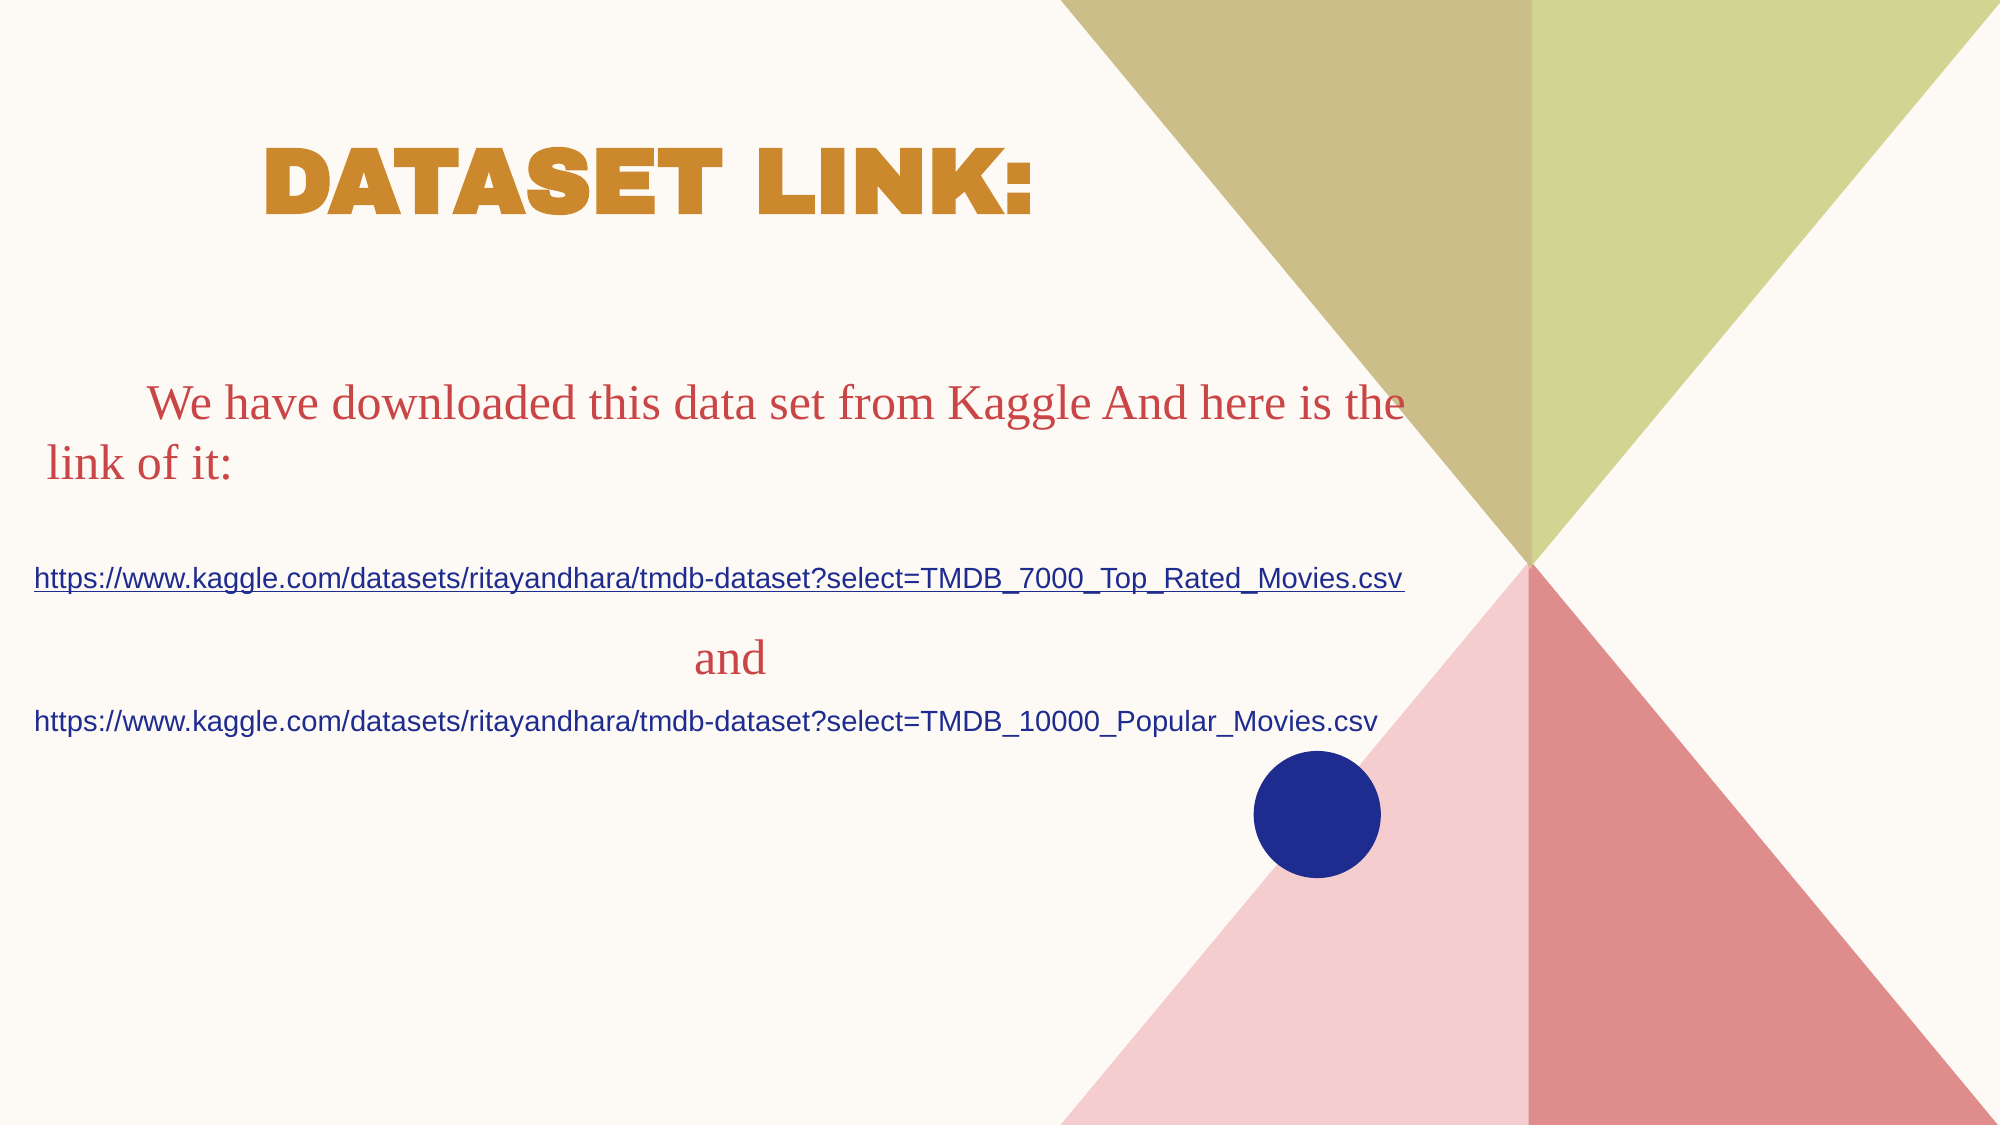

# Dataset link:
         We have downloaded this data set from Kaggle And here is the
 link of it:

https://www.kaggle.com/datasets/ritayandhara/tmdb-dataset?select=TMDB_7000_Top_Rated_Movies.csv
                                                                                and
https://www.kaggle.com/datasets/ritayandhara/tmdb-dataset?select=TMDB_10000_Popular_Movies.csv